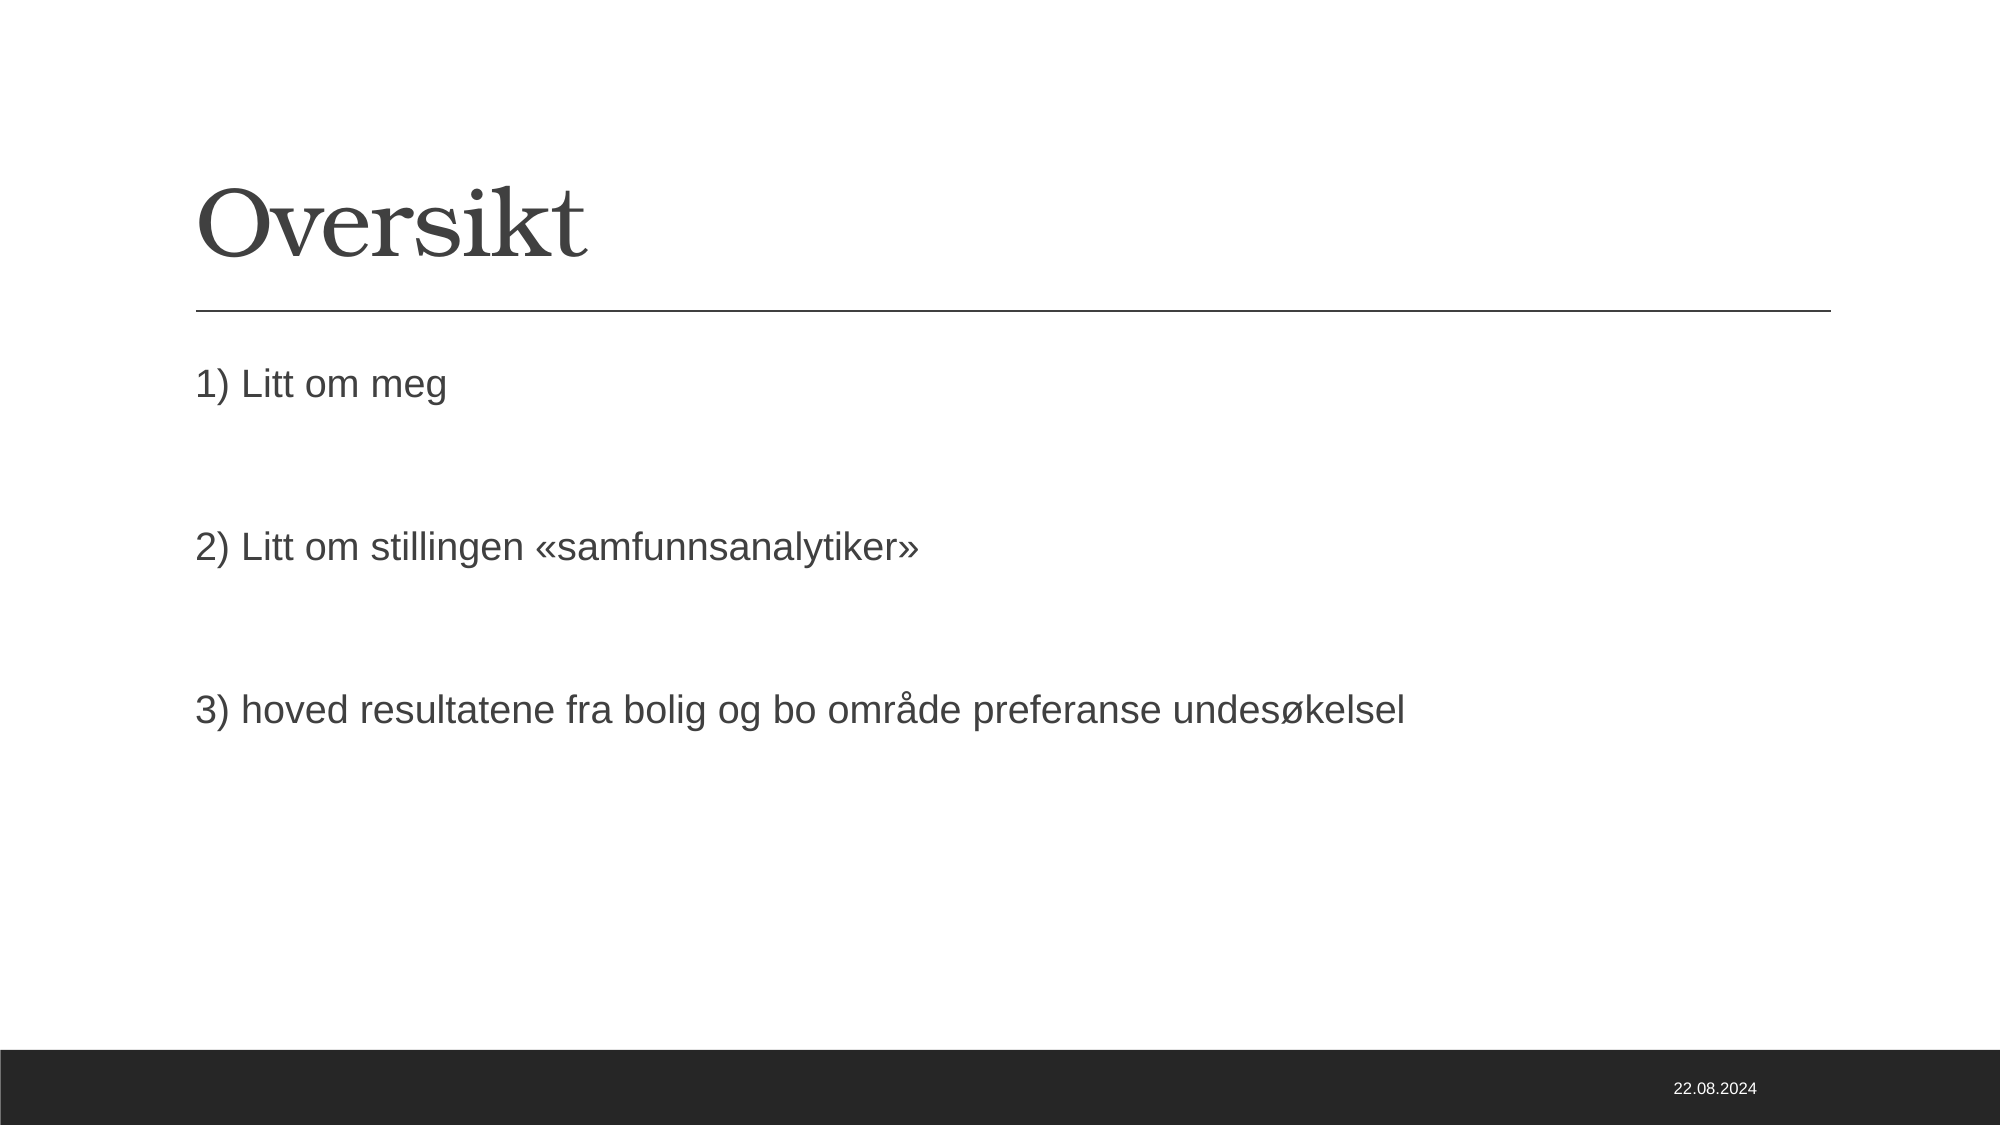

# Oversikt
1) Litt om meg

2) Litt om stillingen «samfunnsanalytiker»

3) hoved resultatene fra bolig og bo område preferanse undesøkelsel
22.08.2024